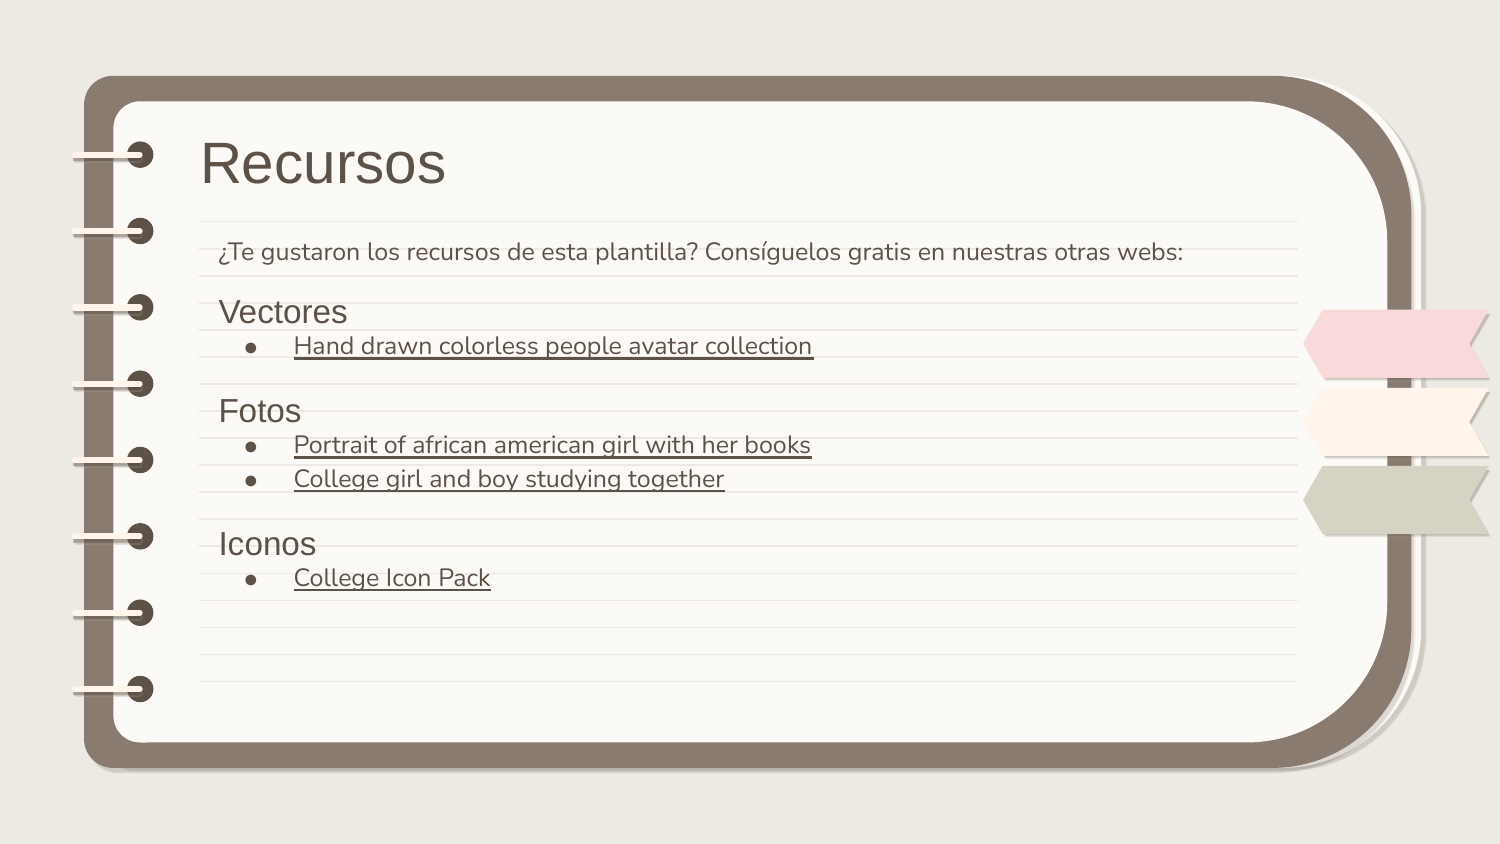

# Recursos
¿Te gustaron los recursos de esta plantilla? Consíguelos gratis en nuestras otras webs:
Vectores
Hand drawn colorless people avatar collection
Fotos
Portrait of african american girl with her books
College girl and boy studying together
Iconos
College Icon Pack